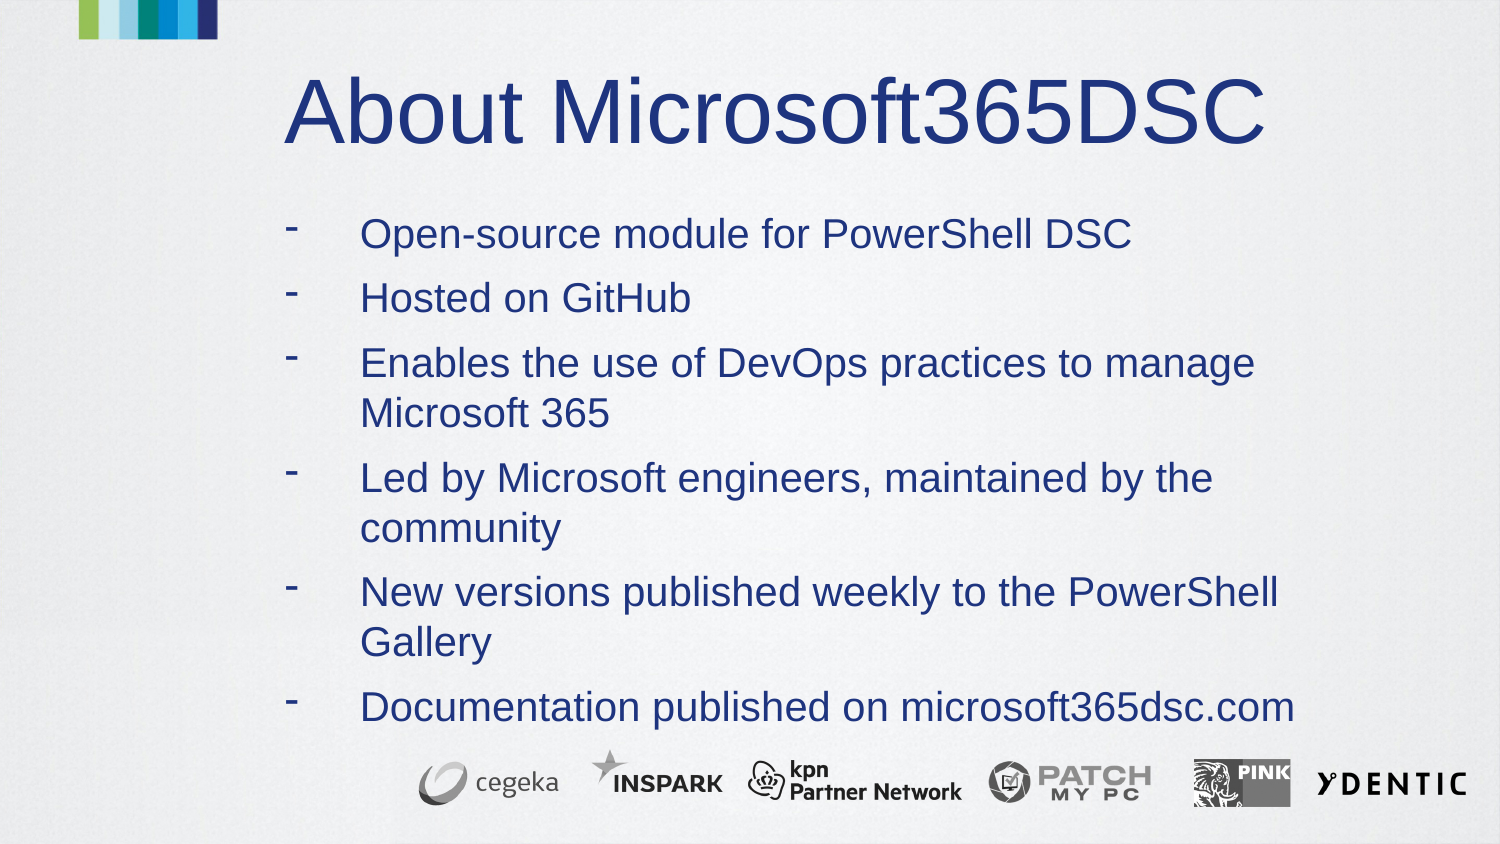

# About Microsoft365DSC
Open-source module for PowerShell DSC
Hosted on GitHub
Enables the use of DevOps practices to manage Microsoft 365
Led by Microsoft engineers, maintained by the community
New versions published weekly to the PowerShell Gallery
Documentation published on microsoft365dsc.com